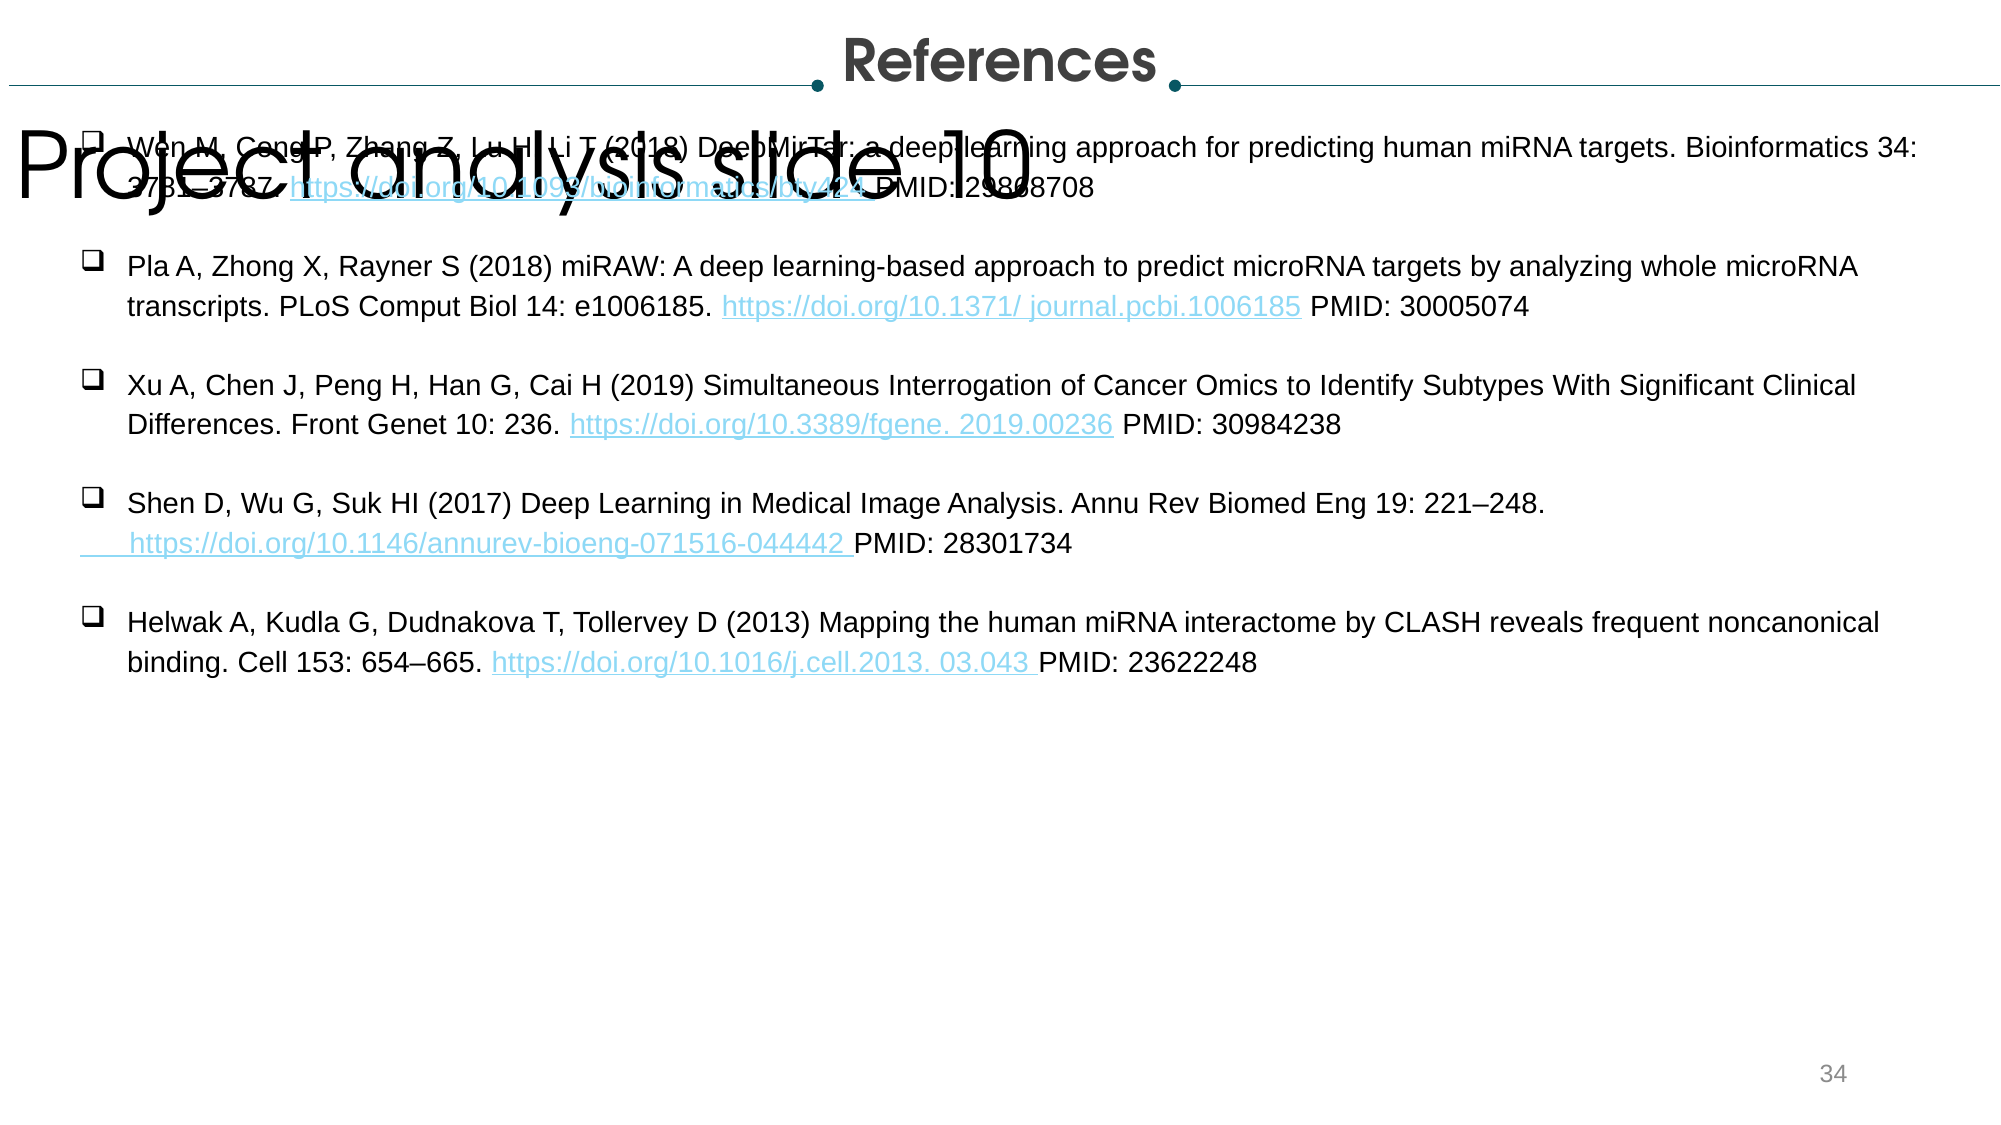

References
Project analysis slide 10
Wen M, Cong P, Zhang Z, Lu H, Li T (2018) DeepMirTar: a deep-learning approach for predicting human miRNA targets. Bioinformatics 34: 3781–3787. https://doi.org/10.1093/bioinformatics/bty424 PMID: 29868708

Pla A, Zhong X, Rayner S (2018) miRAW: A deep learning-based approach to predict microRNA targets by analyzing whole microRNA transcripts. PLoS Comput Biol 14: e1006185. https://doi.org/10.1371/ journal.pcbi.1006185 PMID: 30005074

Xu A, Chen J, Peng H, Han G, Cai H (2019) Simultaneous Interrogation of Cancer Omics to Identify Subtypes With Significant Clinical Differences. Front Genet 10: 236. https://doi.org/10.3389/fgene. 2019.00236 PMID: 30984238

Shen D, Wu G, Suk HI (2017) Deep Learning in Medical Image Analysis. Annu Rev Biomed Eng 19: 221–248.
      https://doi.org/10.1146/annurev-bioeng-071516-044442 PMID: 28301734

Helwak A, Kudla G, Dudnakova T, Tollervey D (2013) Mapping the human miRNA interactome by CLASH reveals frequent noncanonical binding. Cell 153: 654–665. https://doi.org/10.1016/j.cell.2013. 03.043 PMID: 23622248
34